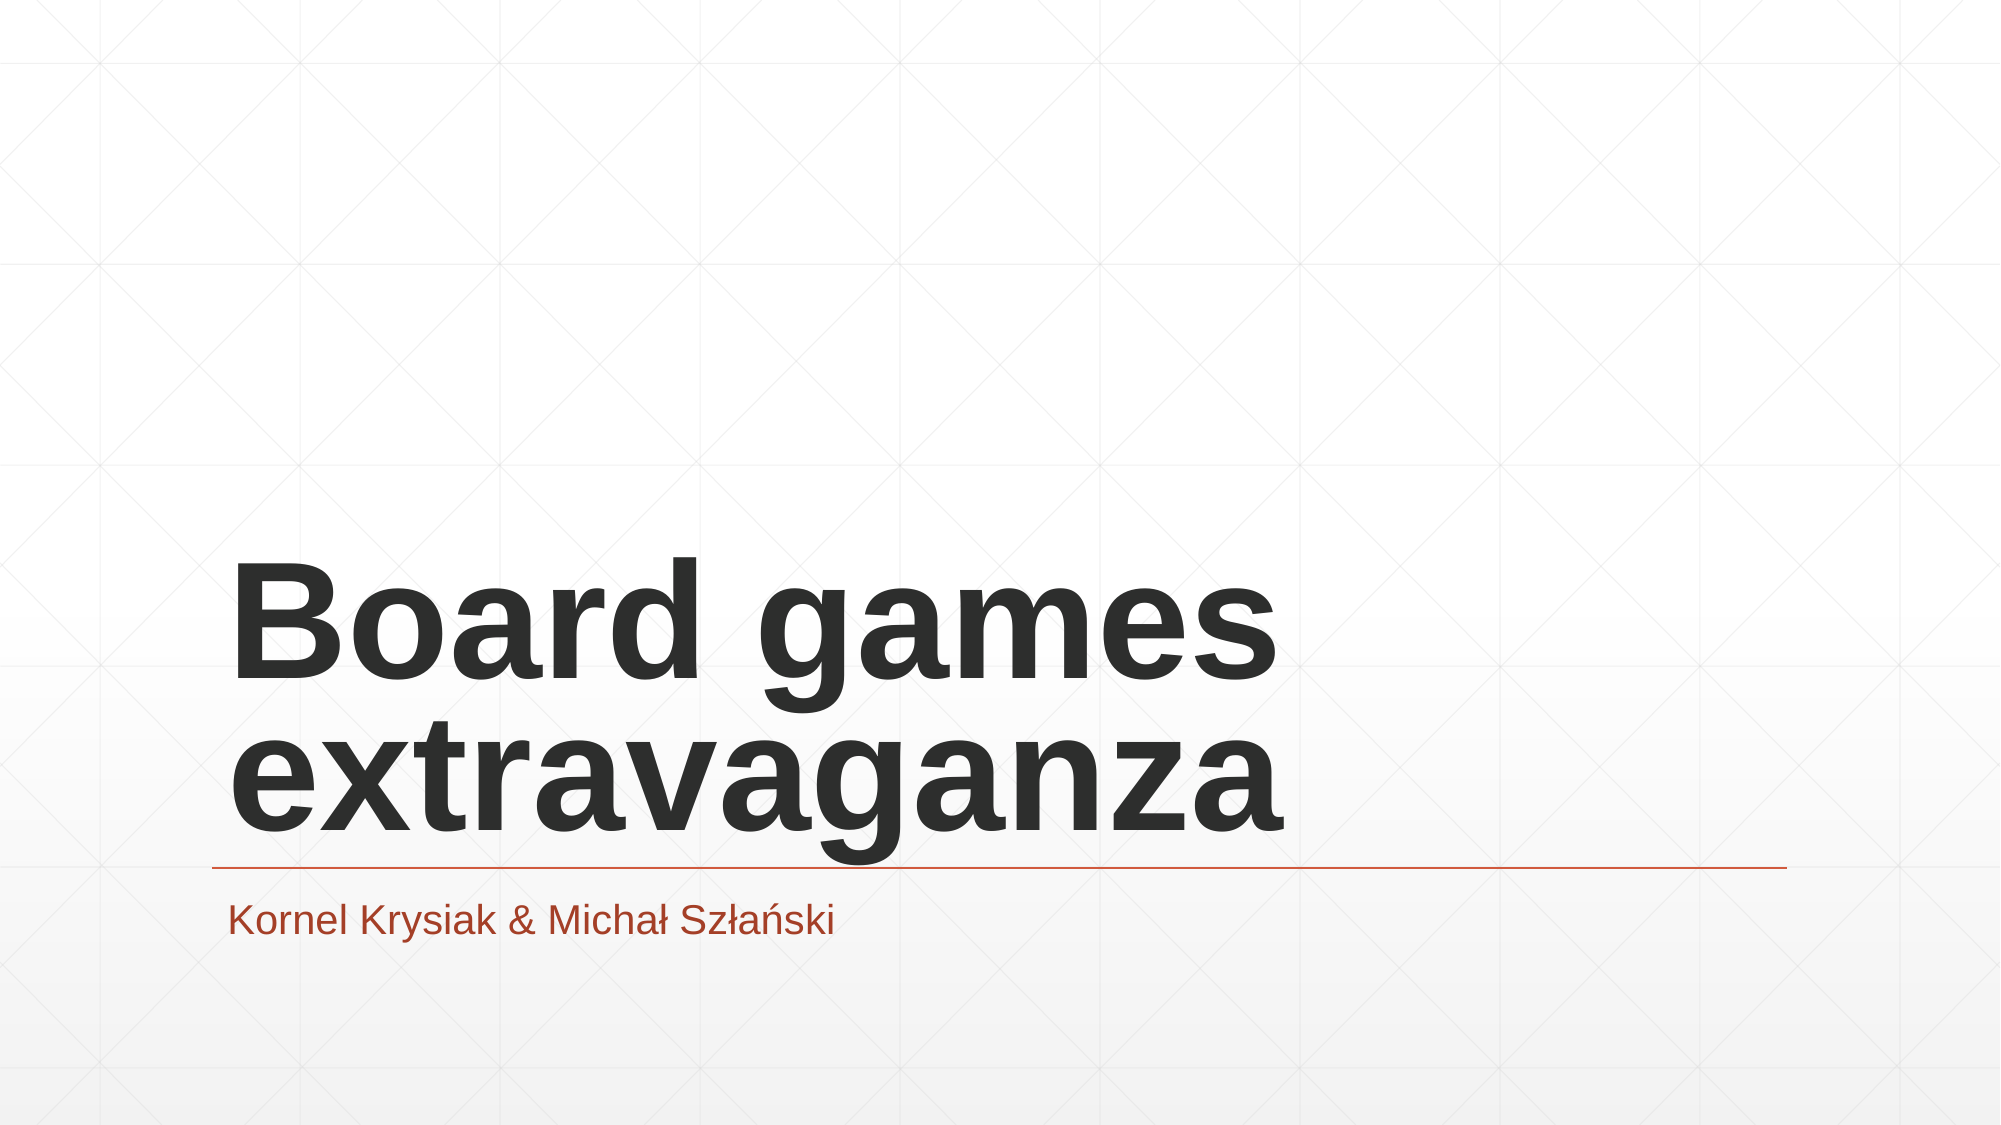

# Board games extravaganza
Kornel Krysiak & Michał Szłański